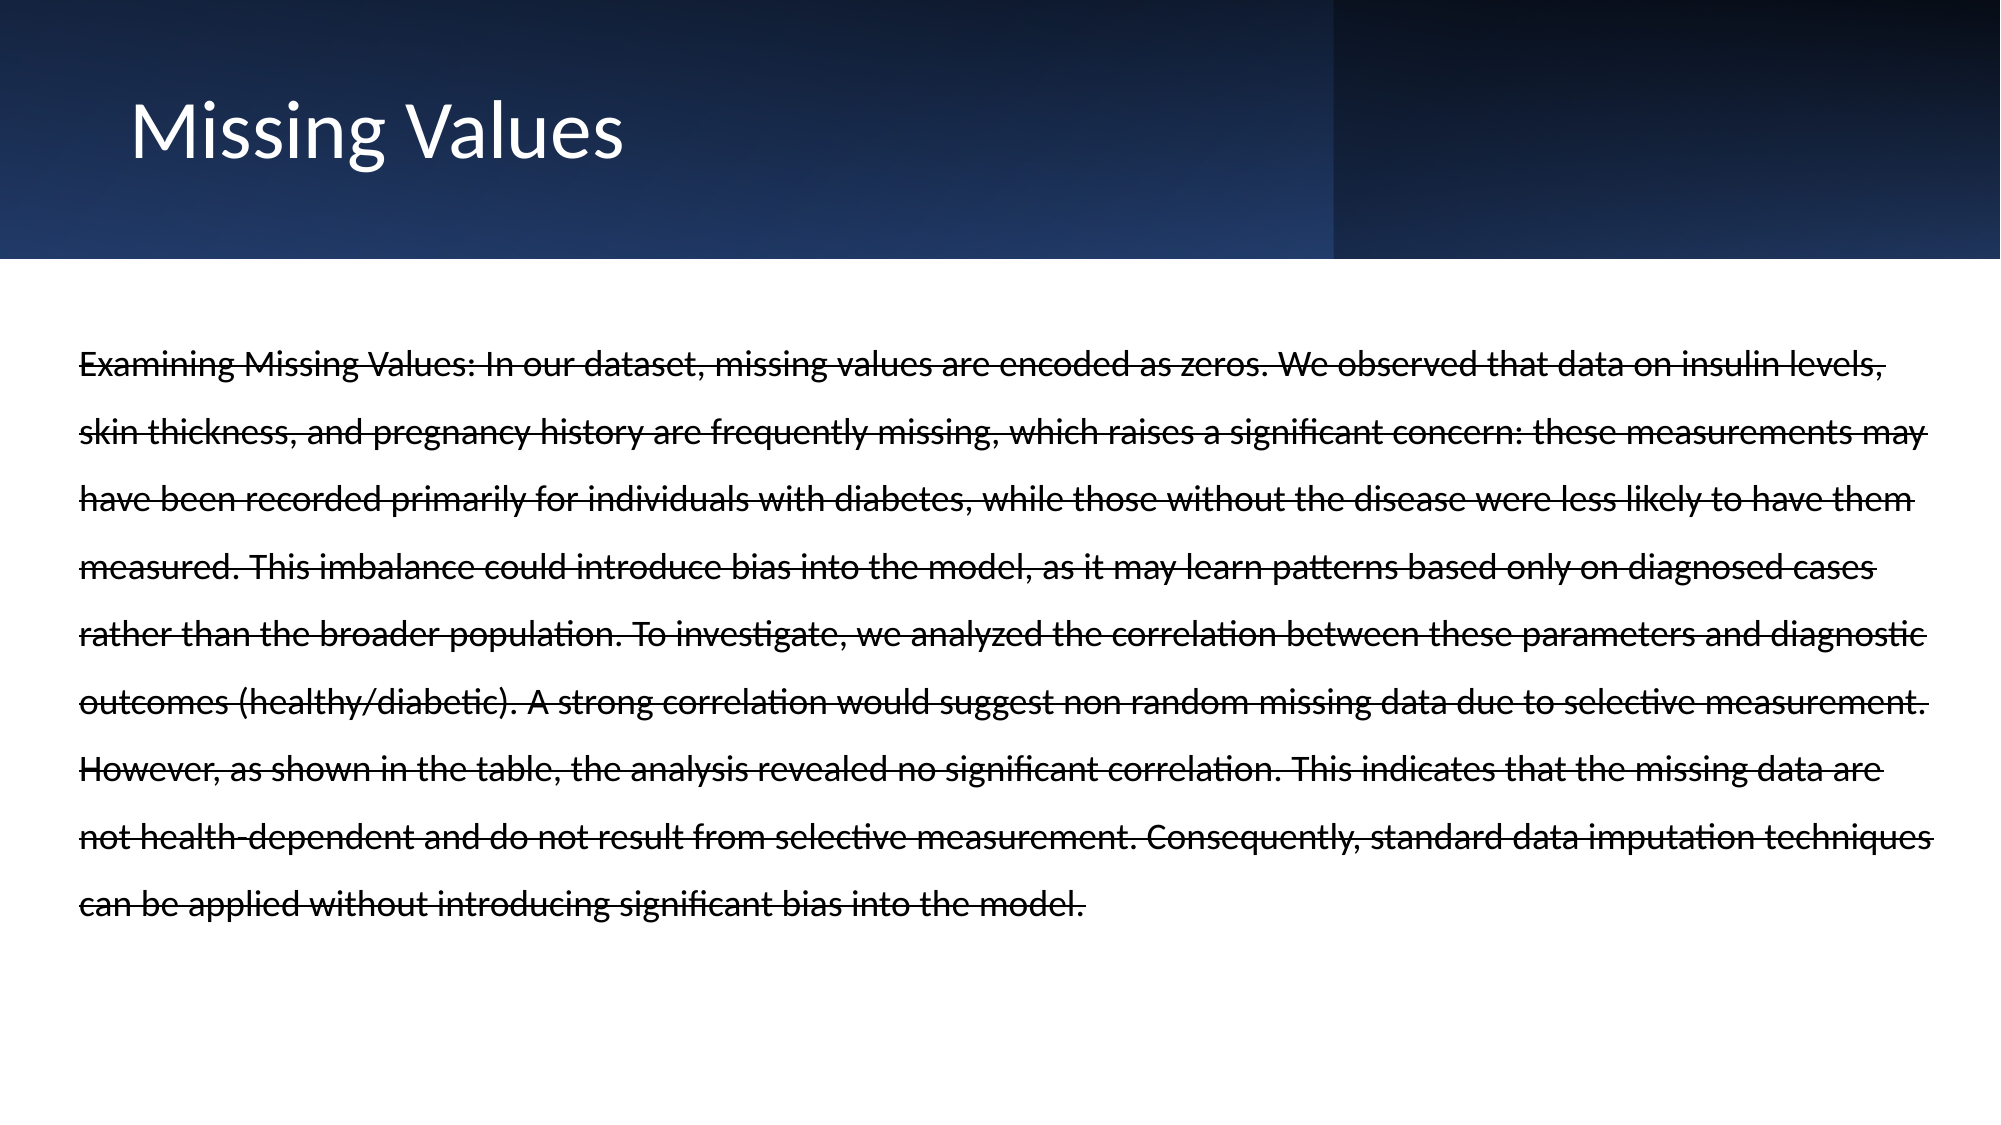

# Missing Values
Examining Missing Values: In our dataset, missing values are encoded as zeros. We observed that data on insulin levels, skin thickness, and pregnancy history are frequently missing, which raises a significant concern: these measurements may have been recorded primarily for individuals with diabetes, while those without the disease were less likely to have them measured. This imbalance could introduce bias into the model, as it may learn patterns based only on diagnosed cases rather than the broader population. To investigate, we analyzed the correlation between these parameters and diagnostic outcomes (healthy/diabetic). A strong correlation would suggest non random missing data due to selective measurement. However, as shown in the table, the analysis revealed no significant correlation. This indicates that the missing data are not health-dependent and do not result from selective measurement. Consequently, standard data imputation techniques can be applied without introducing significant bias into the model.